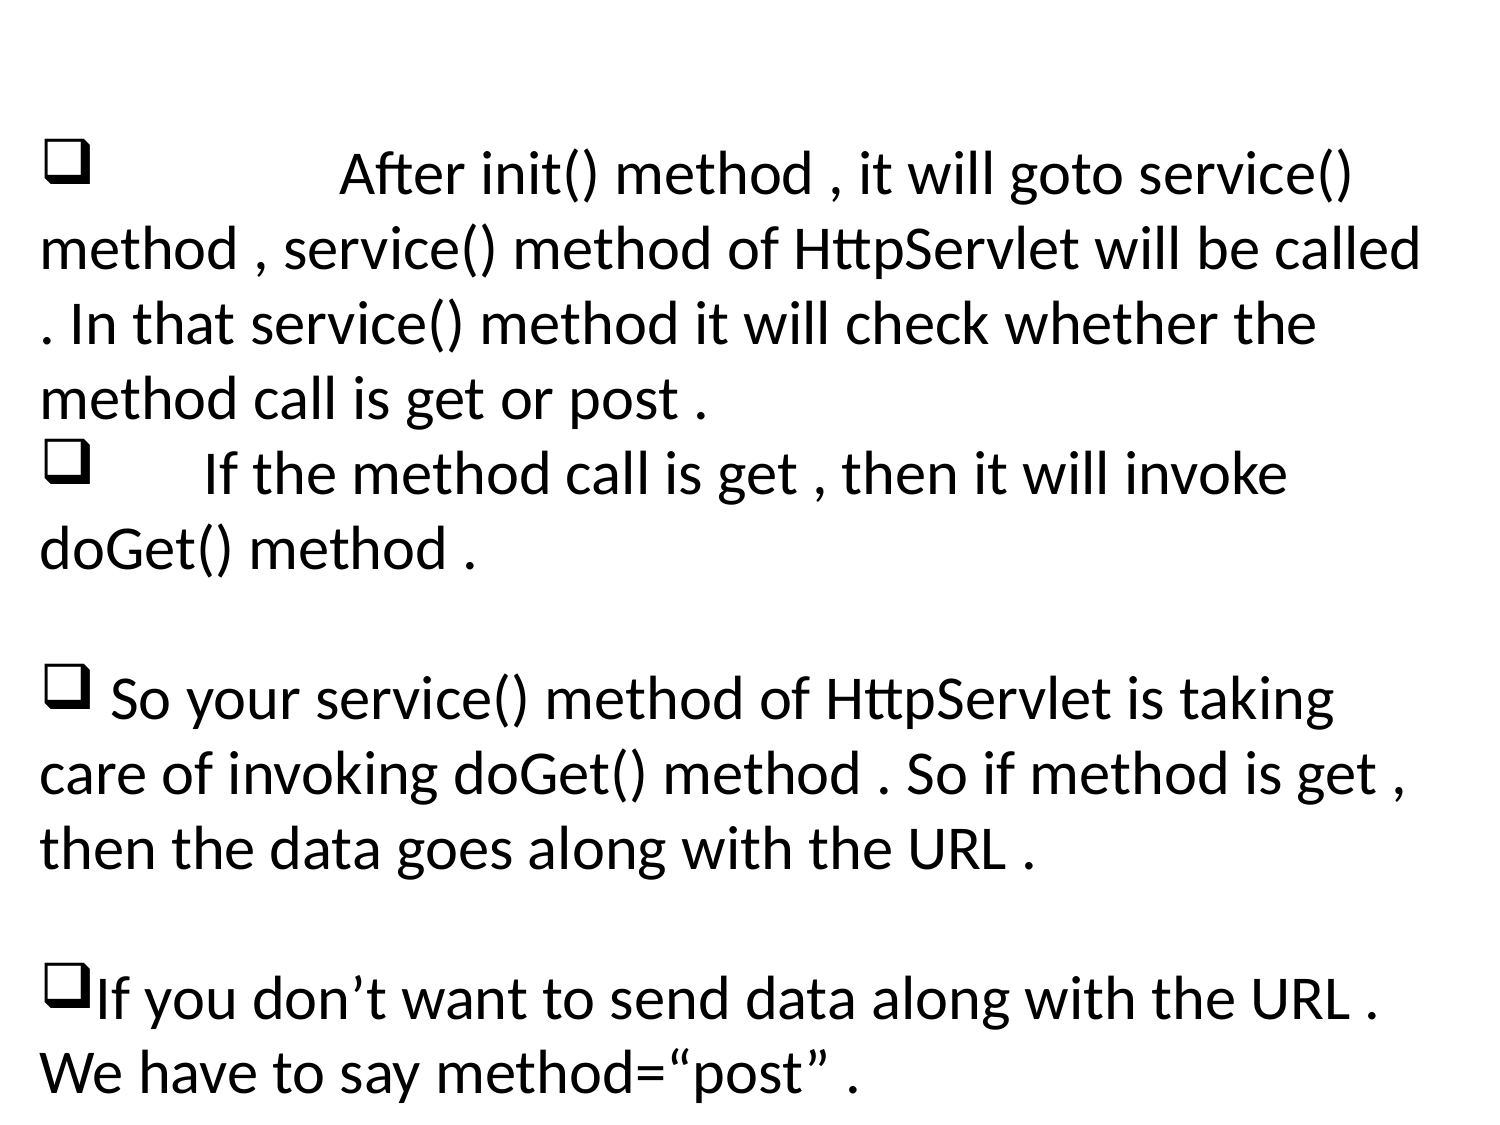

After init() method , it will goto service() method , service() method of HttpServlet will be called . In that service() method it will check whether the method call is get or post .
	 If the method call is get , then it will invoke doGet() method .

 So your service() method of HttpServlet is taking care of invoking doGet() method . So if method is get , then the data goes along with the URL .

If you don’t want to send data along with the URL . We have to say method=“post” .